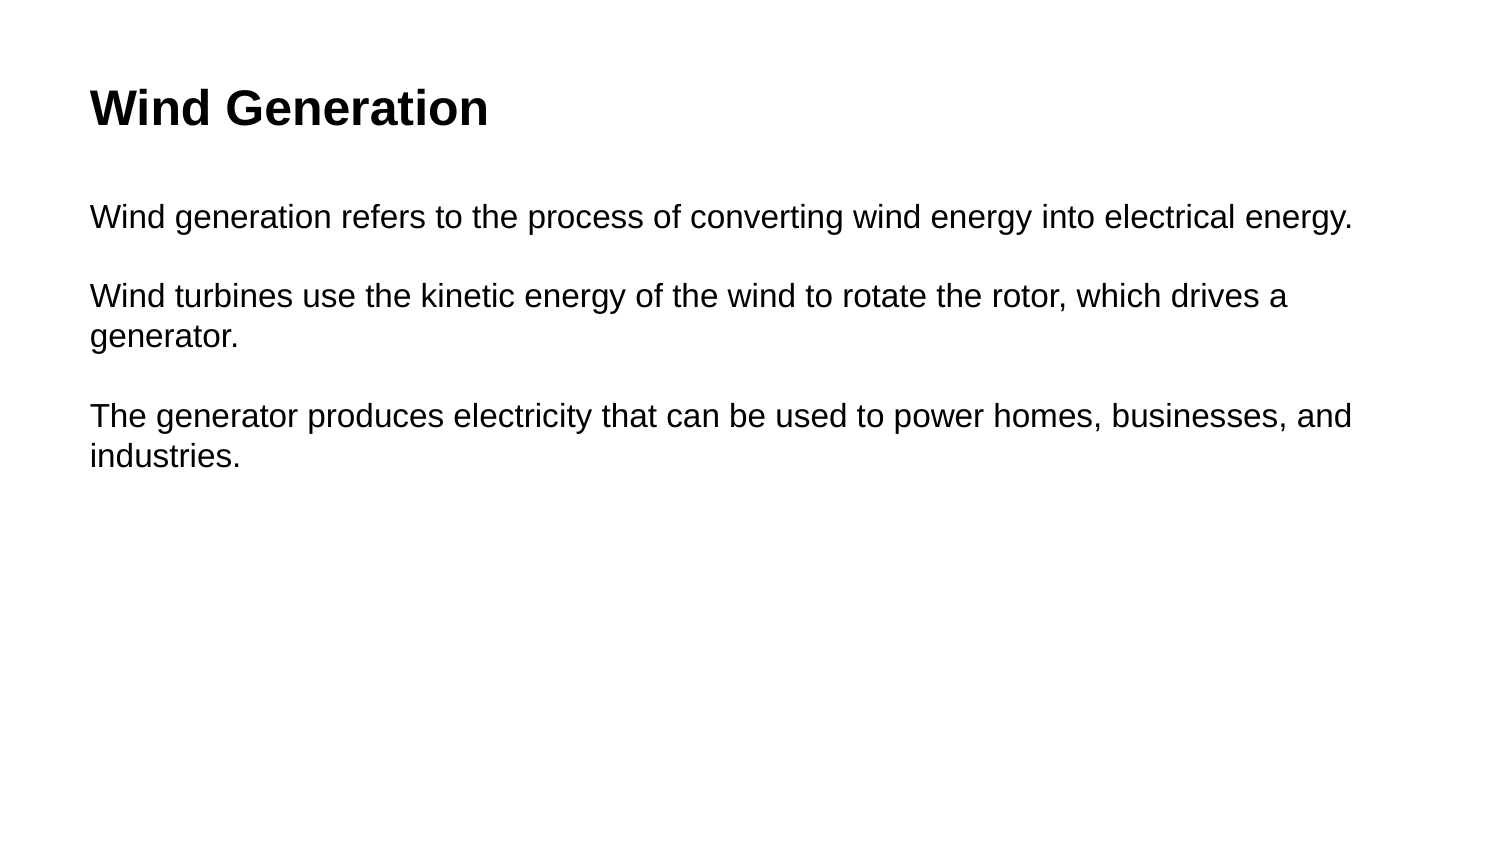

Wind Generation
Wind generation refers to the process of converting wind energy into electrical energy.

Wind turbines use the kinetic energy of the wind to rotate the rotor, which drives a generator.

The generator produces electricity that can be used to power homes, businesses, and industries.